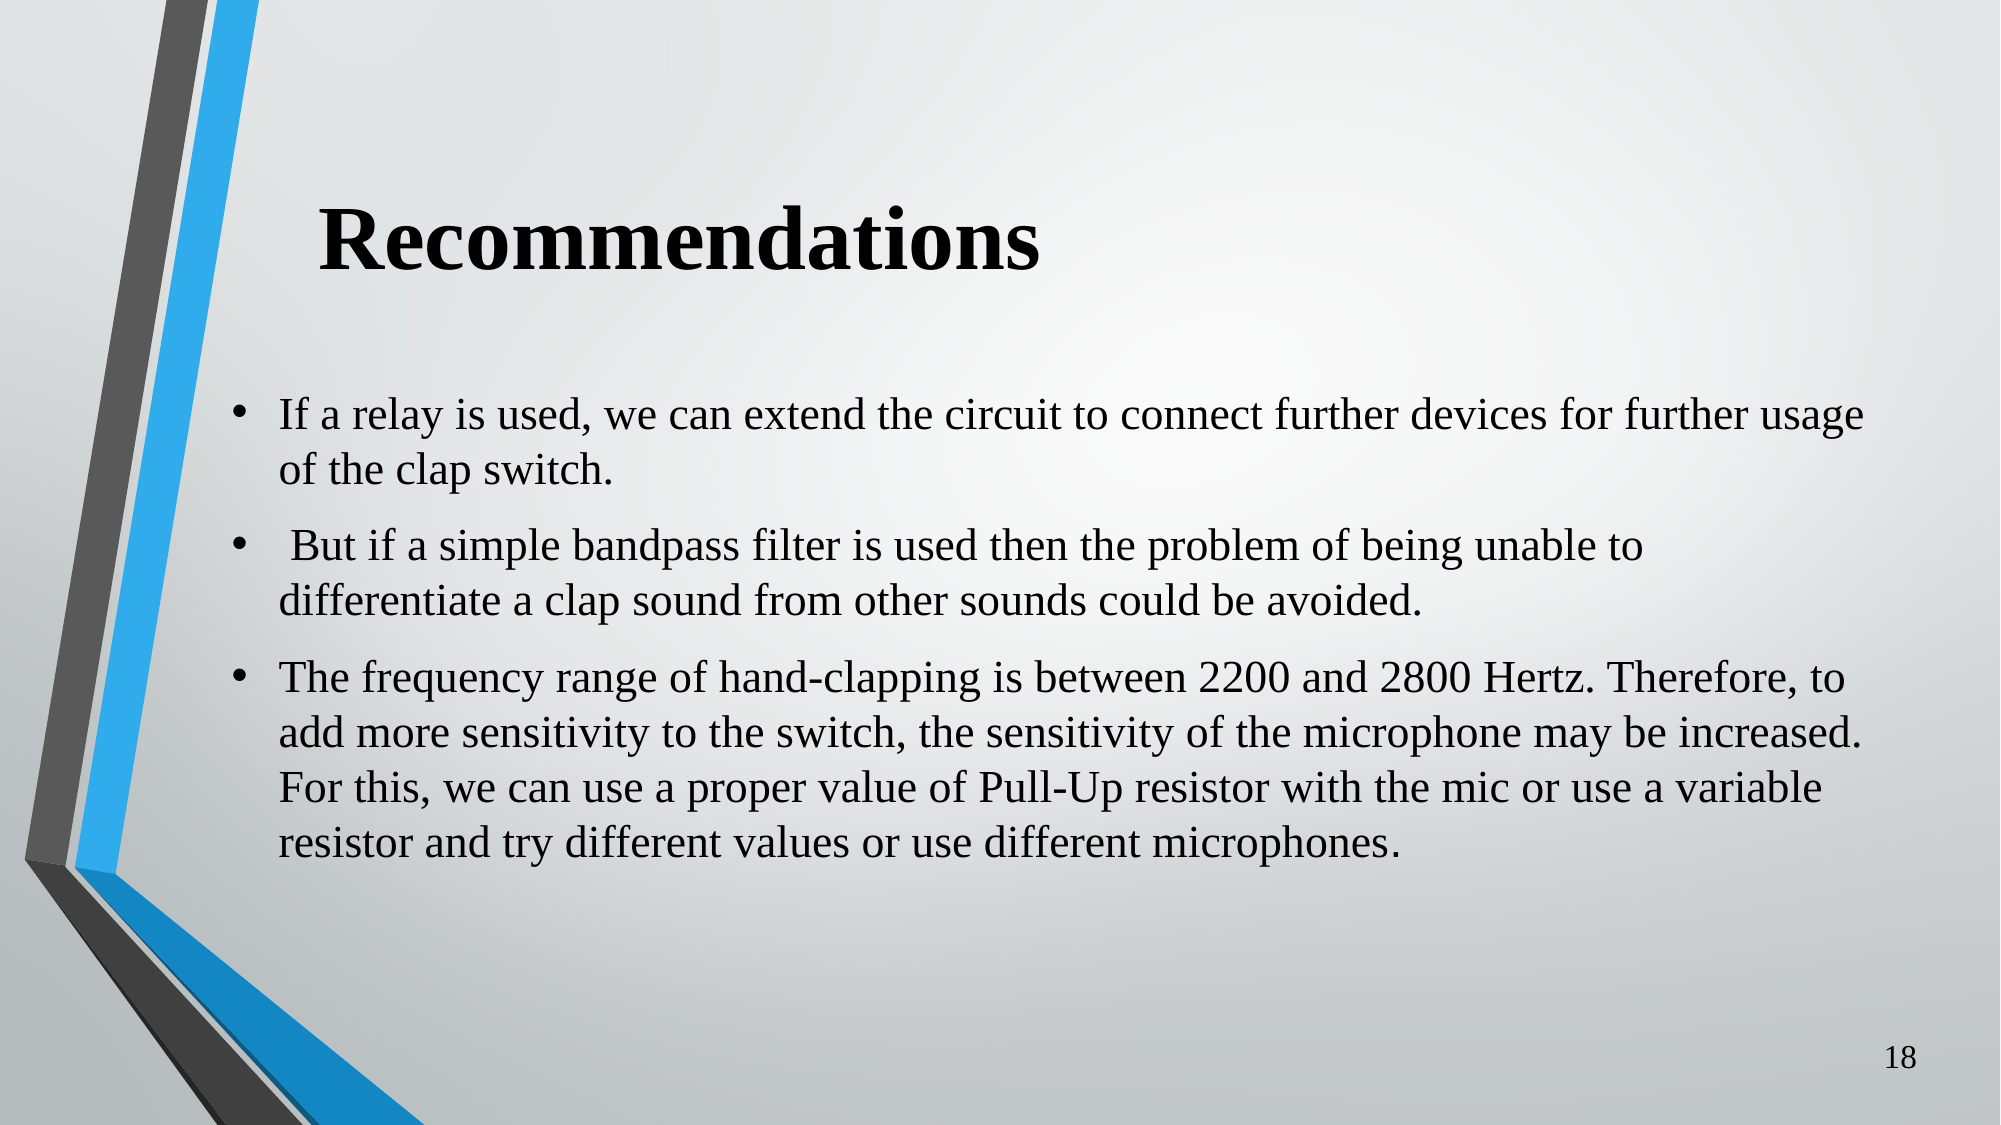

# Recommendations
If a relay is used, we can extend the circuit to connect further devices for further usage of the clap switch.
 But if a simple bandpass filter is used then the problem of being unable to differentiate a clap sound from other sounds could be avoided.
The frequency range of hand-clapping is between 2200 and 2800 Hertz. Therefore, to add more sensitivity to the switch, the sensitivity of the microphone may be increased. For this, we can use a proper value of Pull-Up resistor with the mic or use a variable resistor and try different values or use different microphones.
18